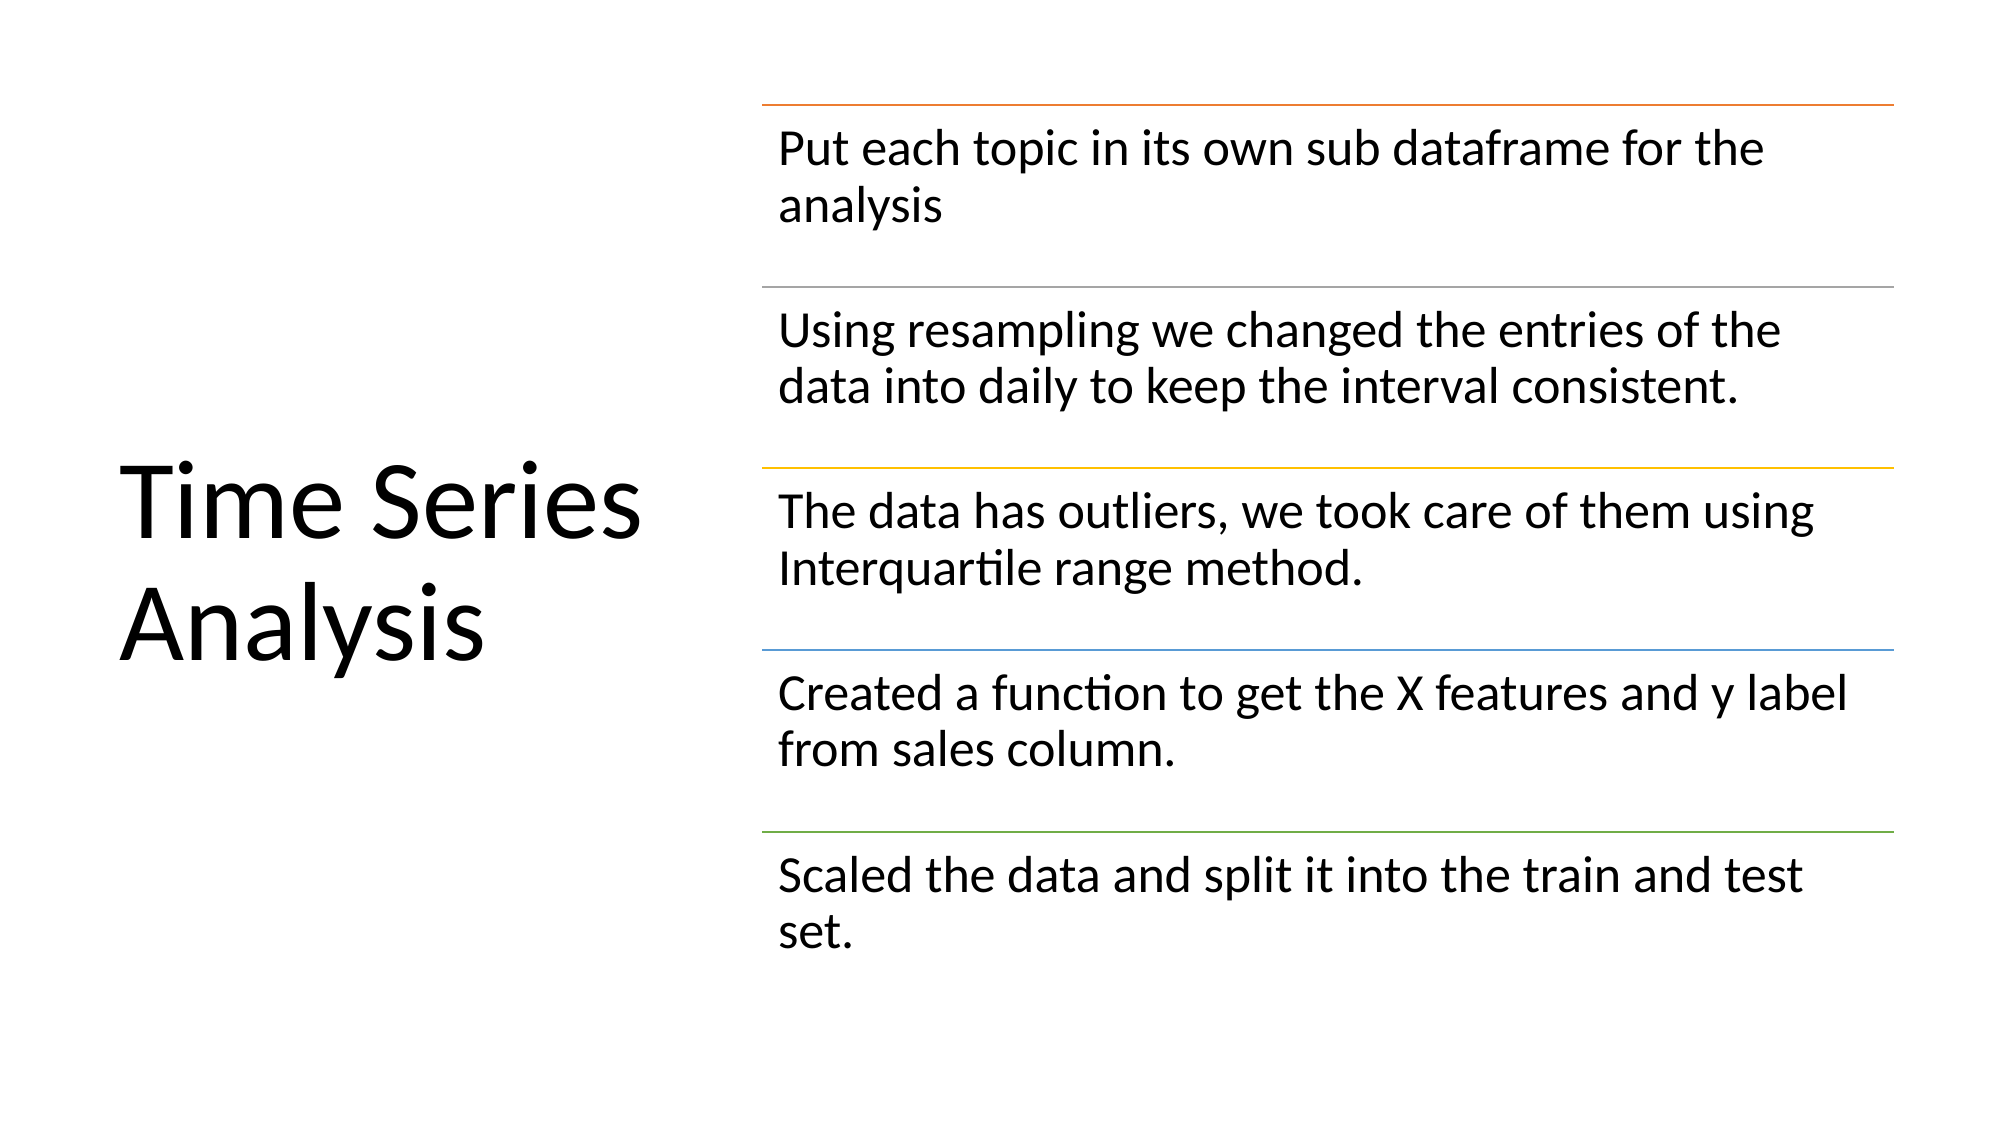

# Time Series Analysis

Put each topic in its own sub dataframe for the analysis

Using resampling we changed the entries of the data into daily to keep the interval consistent.

The data has outliers, we took care of them using Interquartile range method.

Created a function to get the X features and y label from sales column.

Scaled the data and split it into the train and test set.